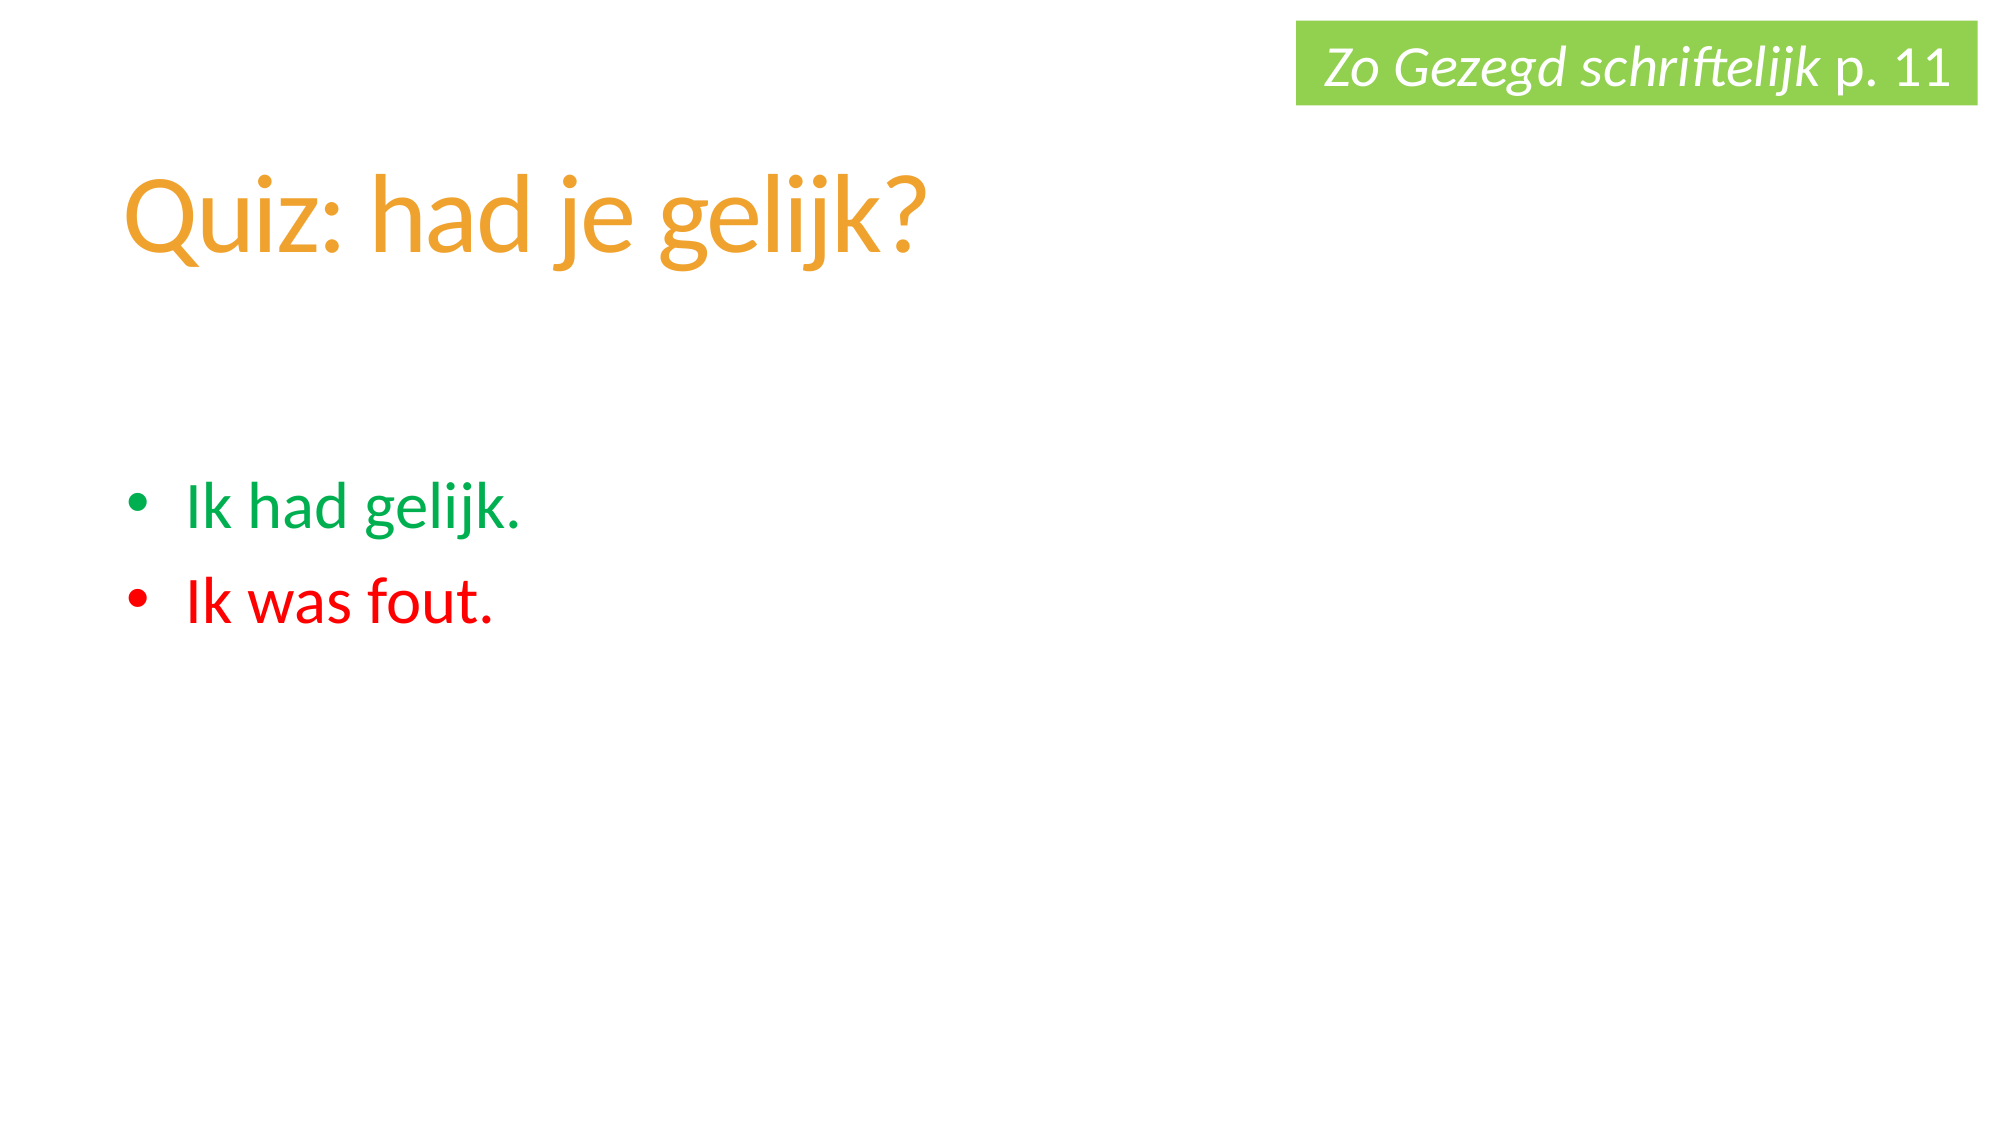

Zo Gezegd schriftelijk p. 11
# Quiz: had je gelijk?
Ik had gelijk.
Ik was fout.